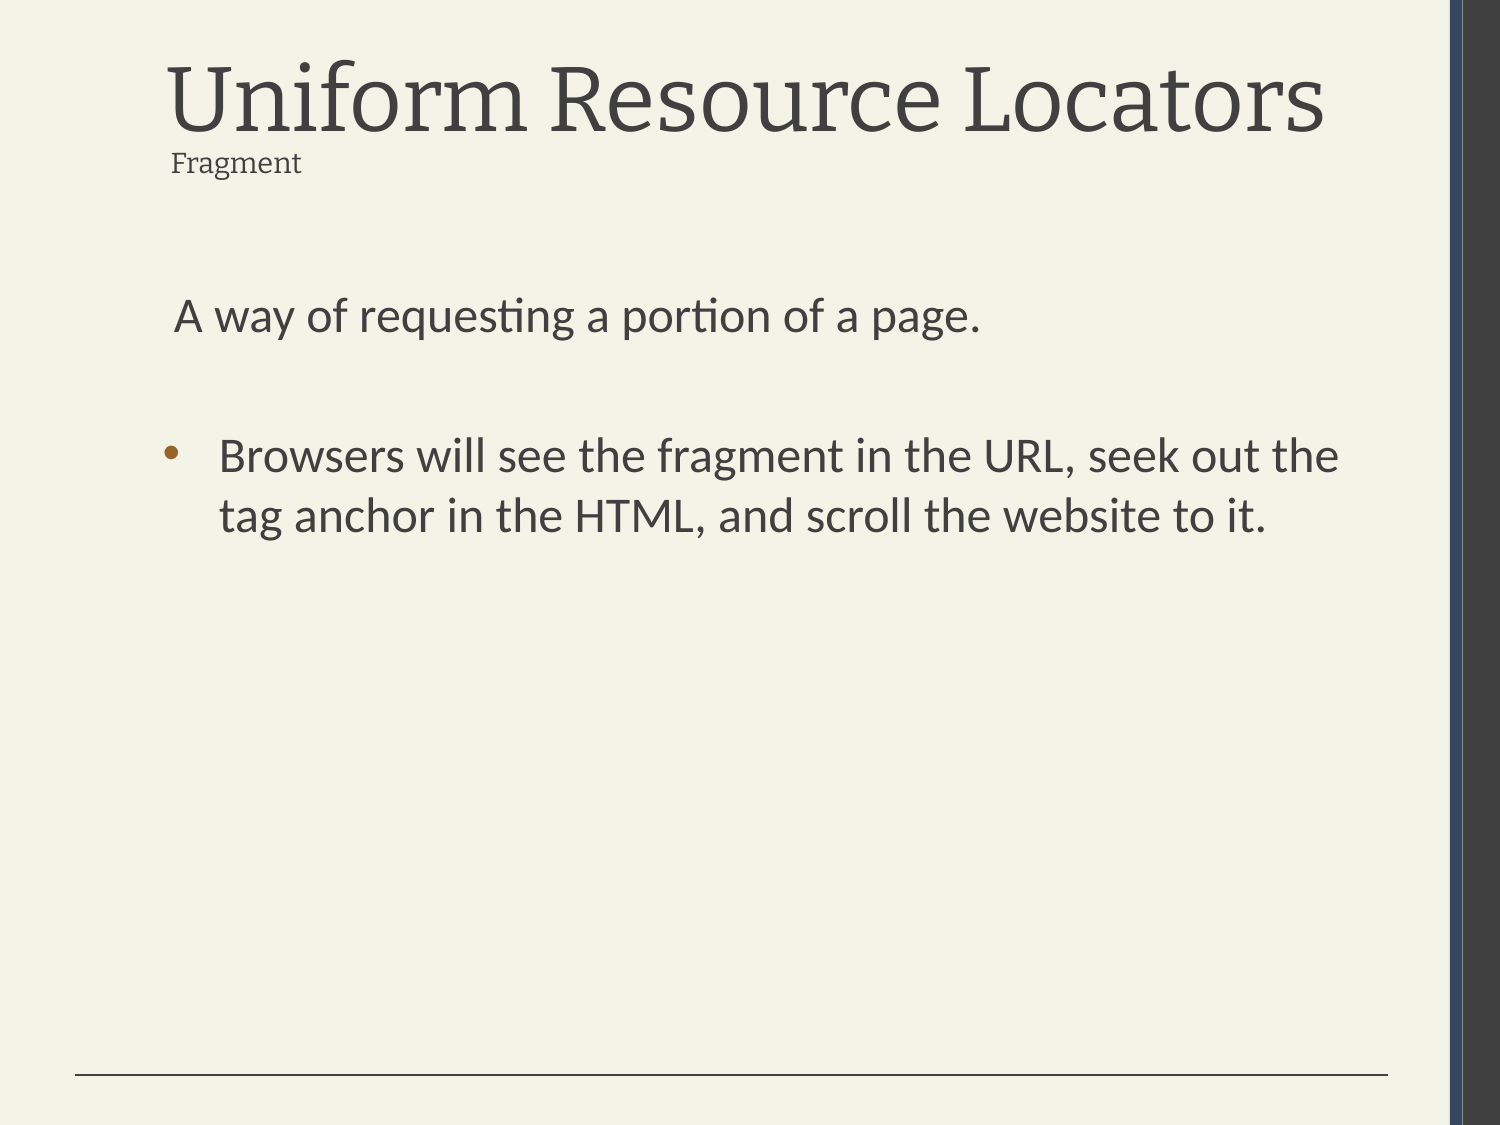

# Uniform Resource Locators
 Fragment
 A way of requesting a portion of a page.

Browsers will see the fragment in the URL, seek out the tag anchor in the HTML, and scroll the website to it.